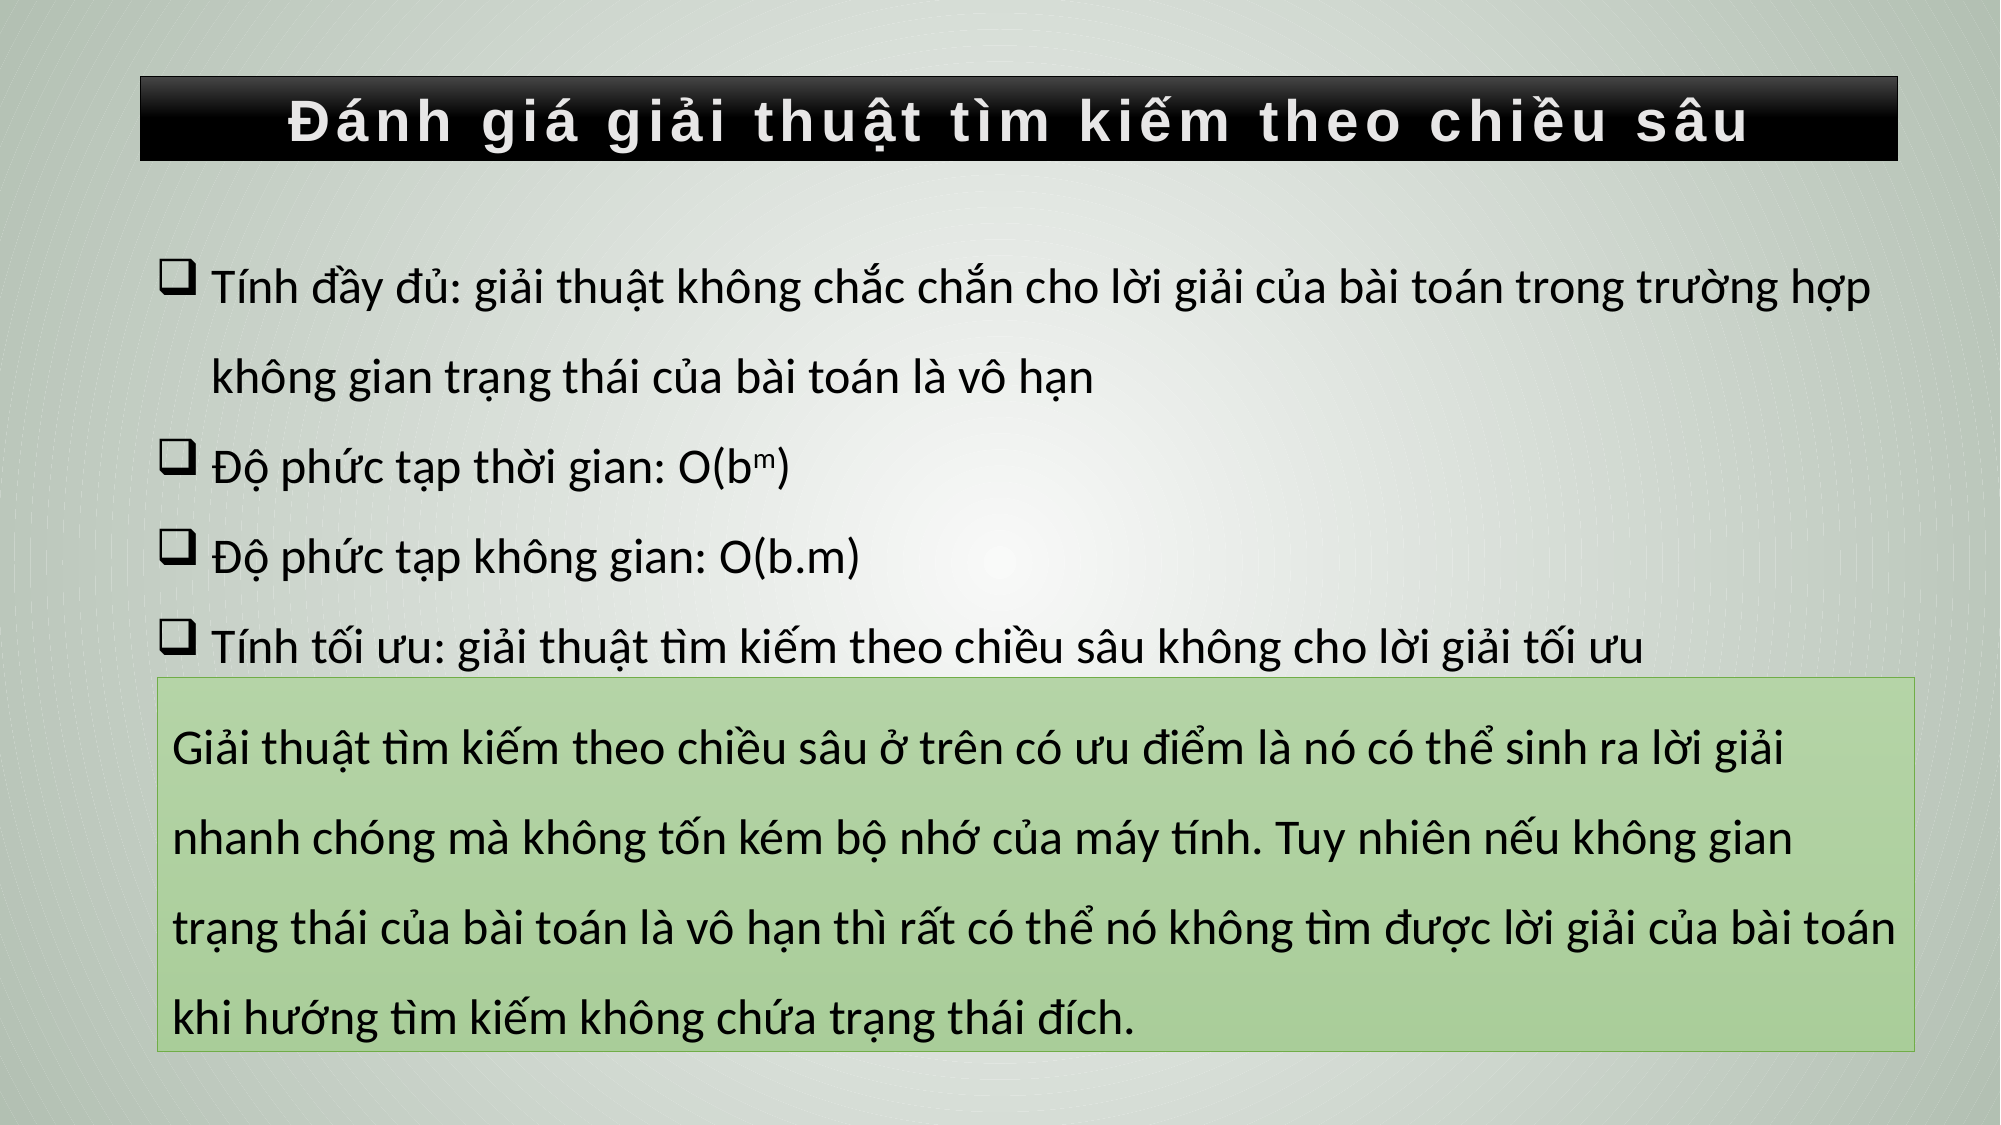

Đánh giá giải thuật tìm kiếm theo chiều sâu
Tính đầy đủ: giải thuật không chắc chắn cho lời giải của bài toán trong trường hợp không gian trạng thái của bài toán là vô hạn
Độ phức tạp thời gian: O(bm)
Độ phức tạp không gian: O(b.m)
Tính tối ưu: giải thuật tìm kiếm theo chiều sâu không cho lời giải tối ưu
Giải thuật tìm kiếm theo chiều sâu ở trên có ưu điểm là nó có thể sinh ra lời giải nhanh chóng mà không tốn kém bộ nhớ của máy tính. Tuy nhiên nếu không gian trạng thái của bài toán là vô hạn thì rất có thể nó không tìm được lời giải của bài toán khi hướng tìm kiếm không chứa trạng thái đích.